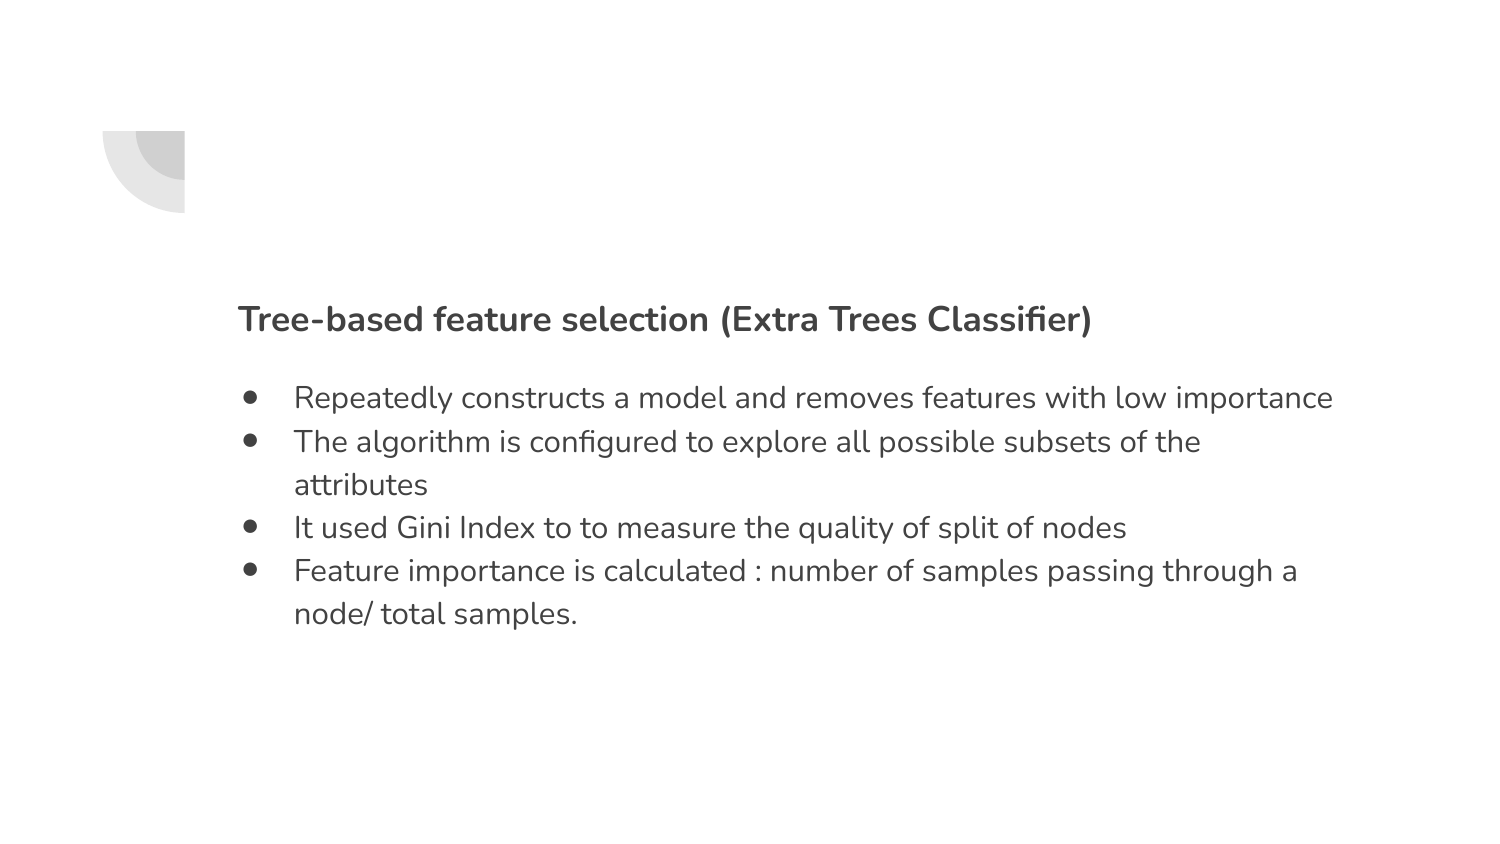

Tree-based feature selection (Extra Trees Classifier)
Repeatedly constructs a model and removes features with low importance
The algorithm is configured to explore all possible subsets of the attributes
It used Gini Index to to measure the quality of split of nodes
Feature importance is calculated : number of samples passing through a node/ total samples.